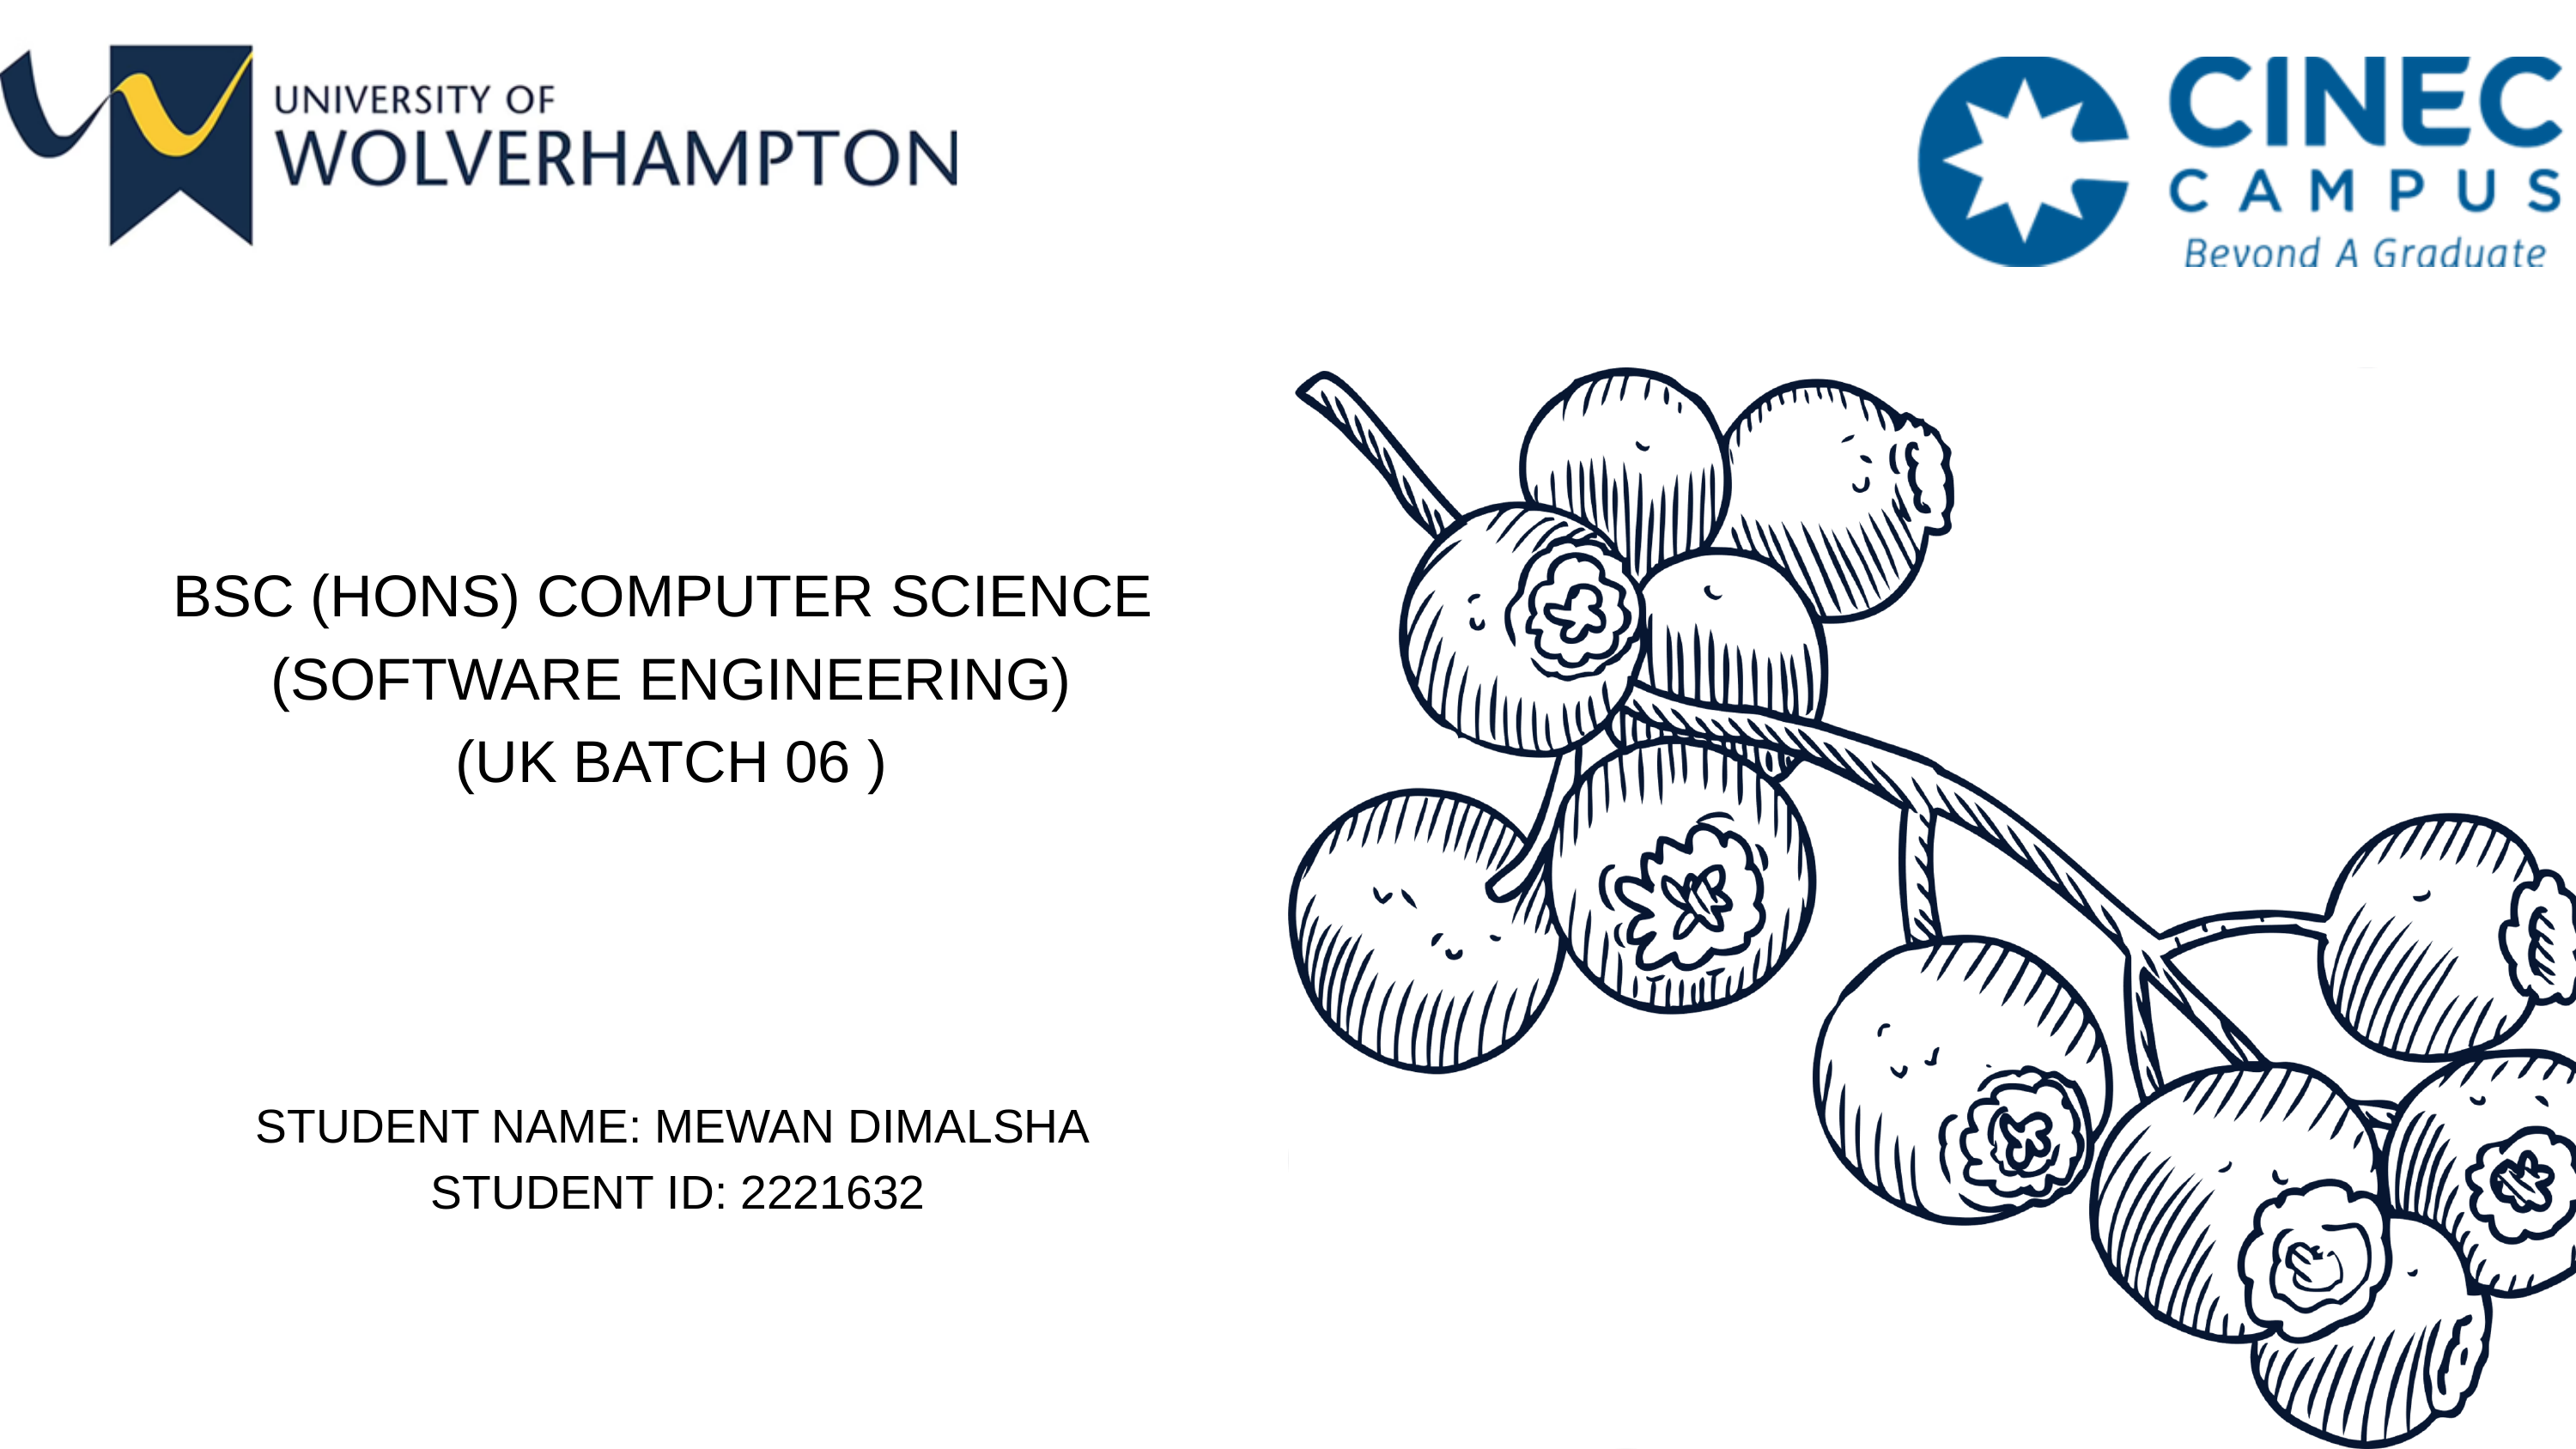

BSC (HONS) COMPUTER SCIENCE
(SOFTWARE ENGINEERING)
(UK BATCH 06 )

STUDENT NAME: MEWAN DIMALSHA
STUDENT ID: 2221632